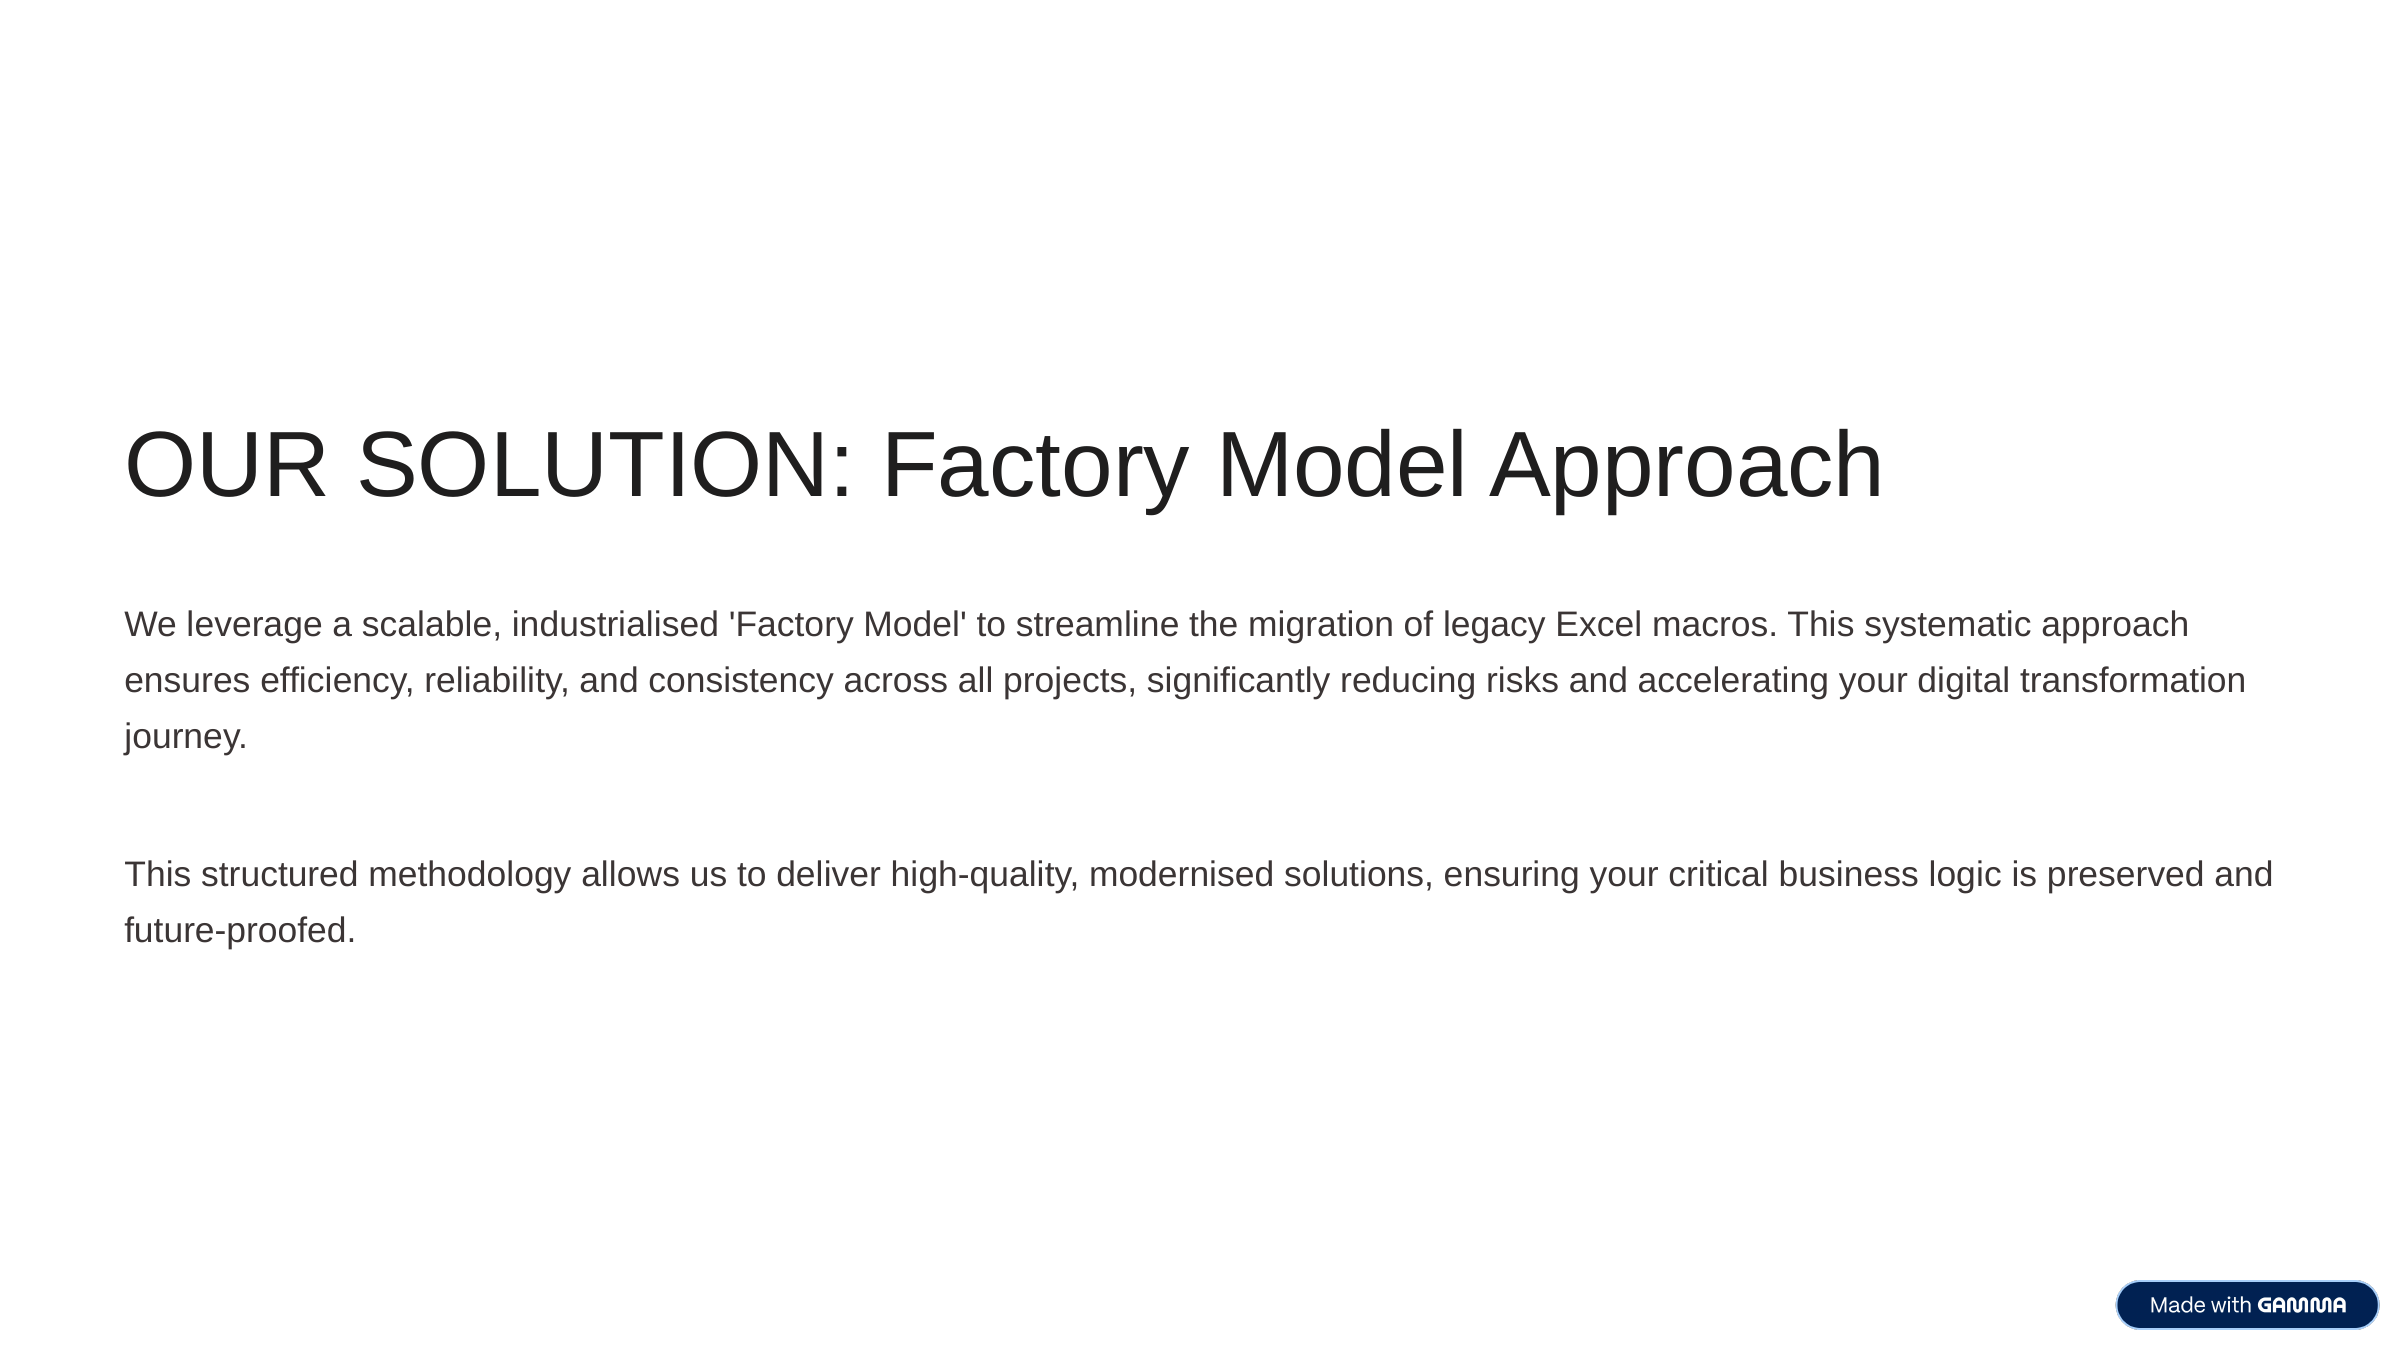

OUR SOLUTION: Factory Model Approach
We leverage a scalable, industrialised 'Factory Model' to streamline the migration of legacy Excel macros. This systematic approach ensures efficiency, reliability, and consistency across all projects, significantly reducing risks and accelerating your digital transformation journey.
This structured methodology allows us to deliver high-quality, modernised solutions, ensuring your critical business logic is preserved and future-proofed.